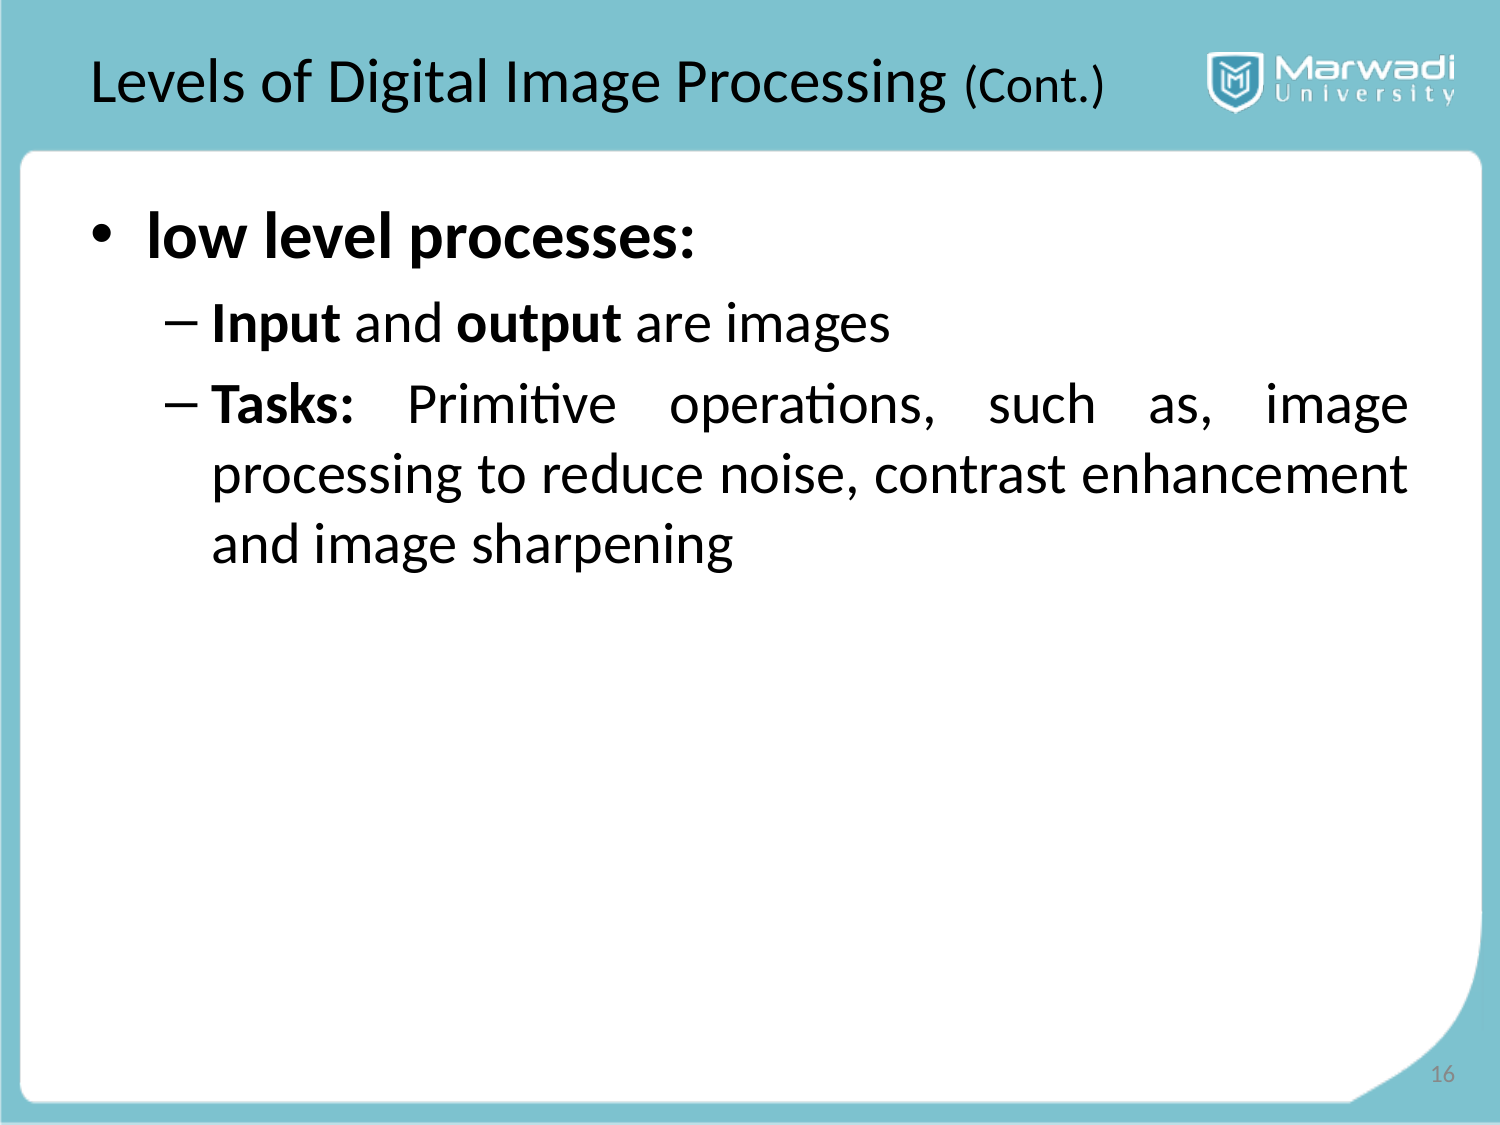

# Levels of Digital Image Processing (Cont.)
low level processes:
Input and output are images
Tasks: Primitive operations, such as, image processing to reduce noise, contrast enhancement and image sharpening
16